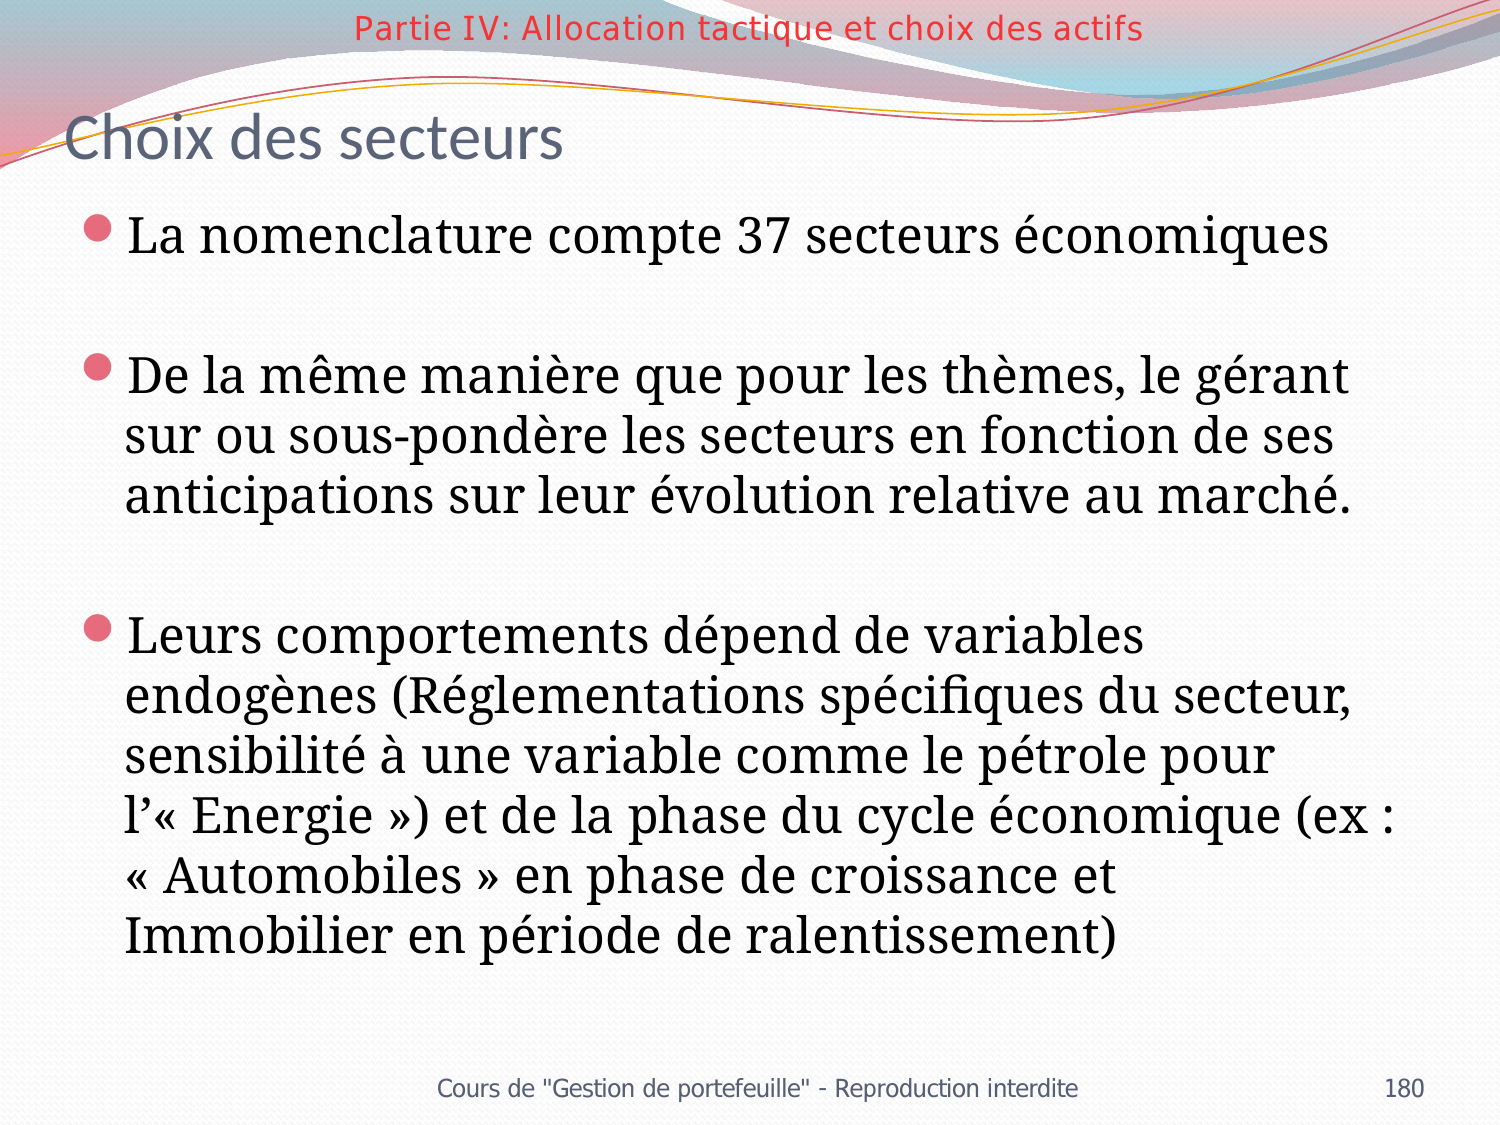

Partie IV: Allocation tactique et choix des actifs
# Choix des secteurs
La nomenclature compte 37 secteurs économiques

De la même manière que pour les thèmes, le gérant sur ou sous-pondère les secteurs en fonction de ses anticipations sur leur évolution relative au marché.

Leurs comportements dépend de variables endogènes (Réglementations spécifiques du secteur, sensibilité à une variable comme le pétrole pour l’« Energie ») et de la phase du cycle économique (ex : « Automobiles » en phase de croissance et Immobilier en période de ralentissement)
Cours de "Gestion de portefeuille" - Reproduction interdite
180